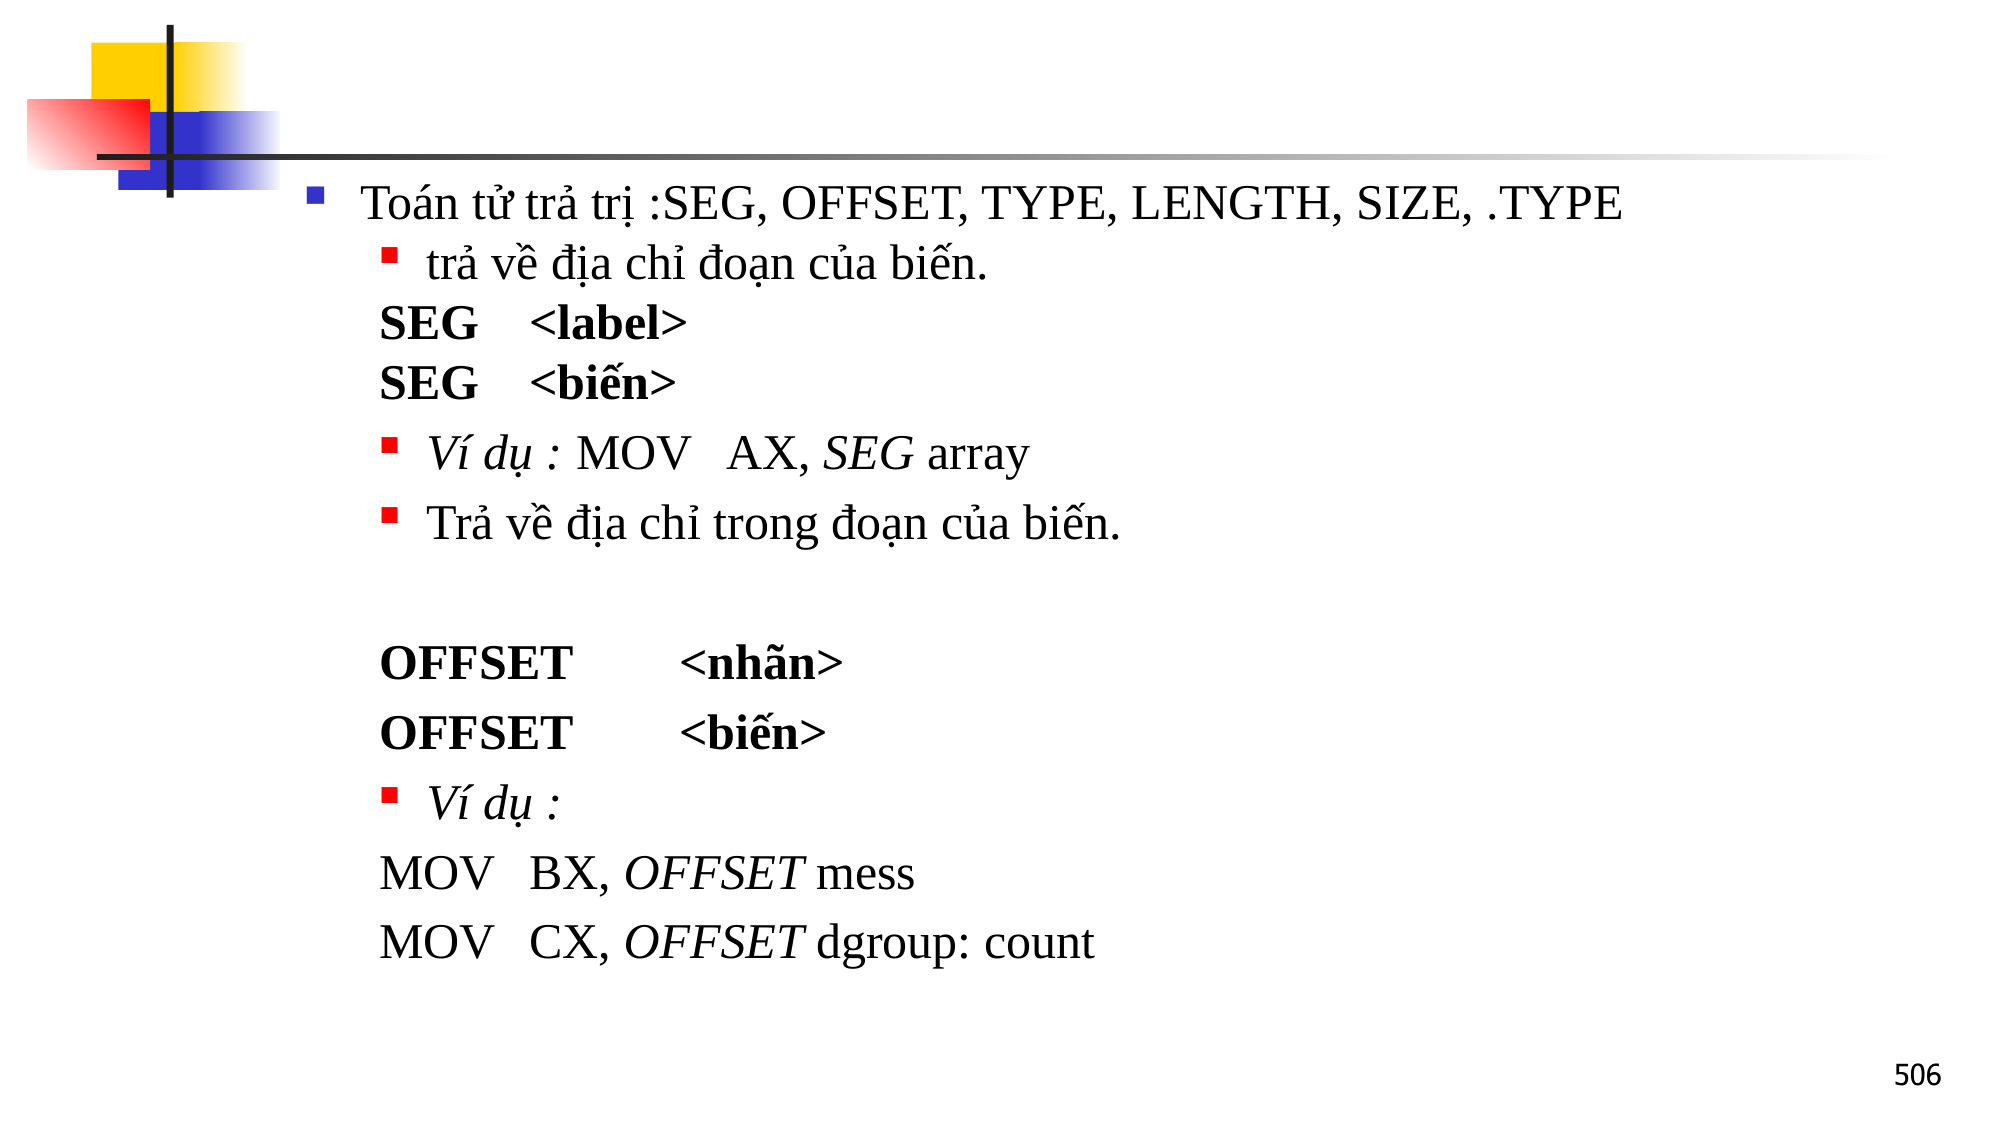

#
Toán tử trả trị :SEG, OFFSET, TYPE, LENGTH, SIZE, .TYPE
trả về địa chỉ đoạn của biến.
SEG	<label>
SEG	<biến>
Ví dụ : 	MOV	AX, SEG array
Trả về địa chỉ trong đoạn của biến.

OFFSET	<nhãn>
OFFSET	<biến>
Ví dụ :
MOV	BX, OFFSET mess
MOV	CX, OFFSET dgroup: count

506